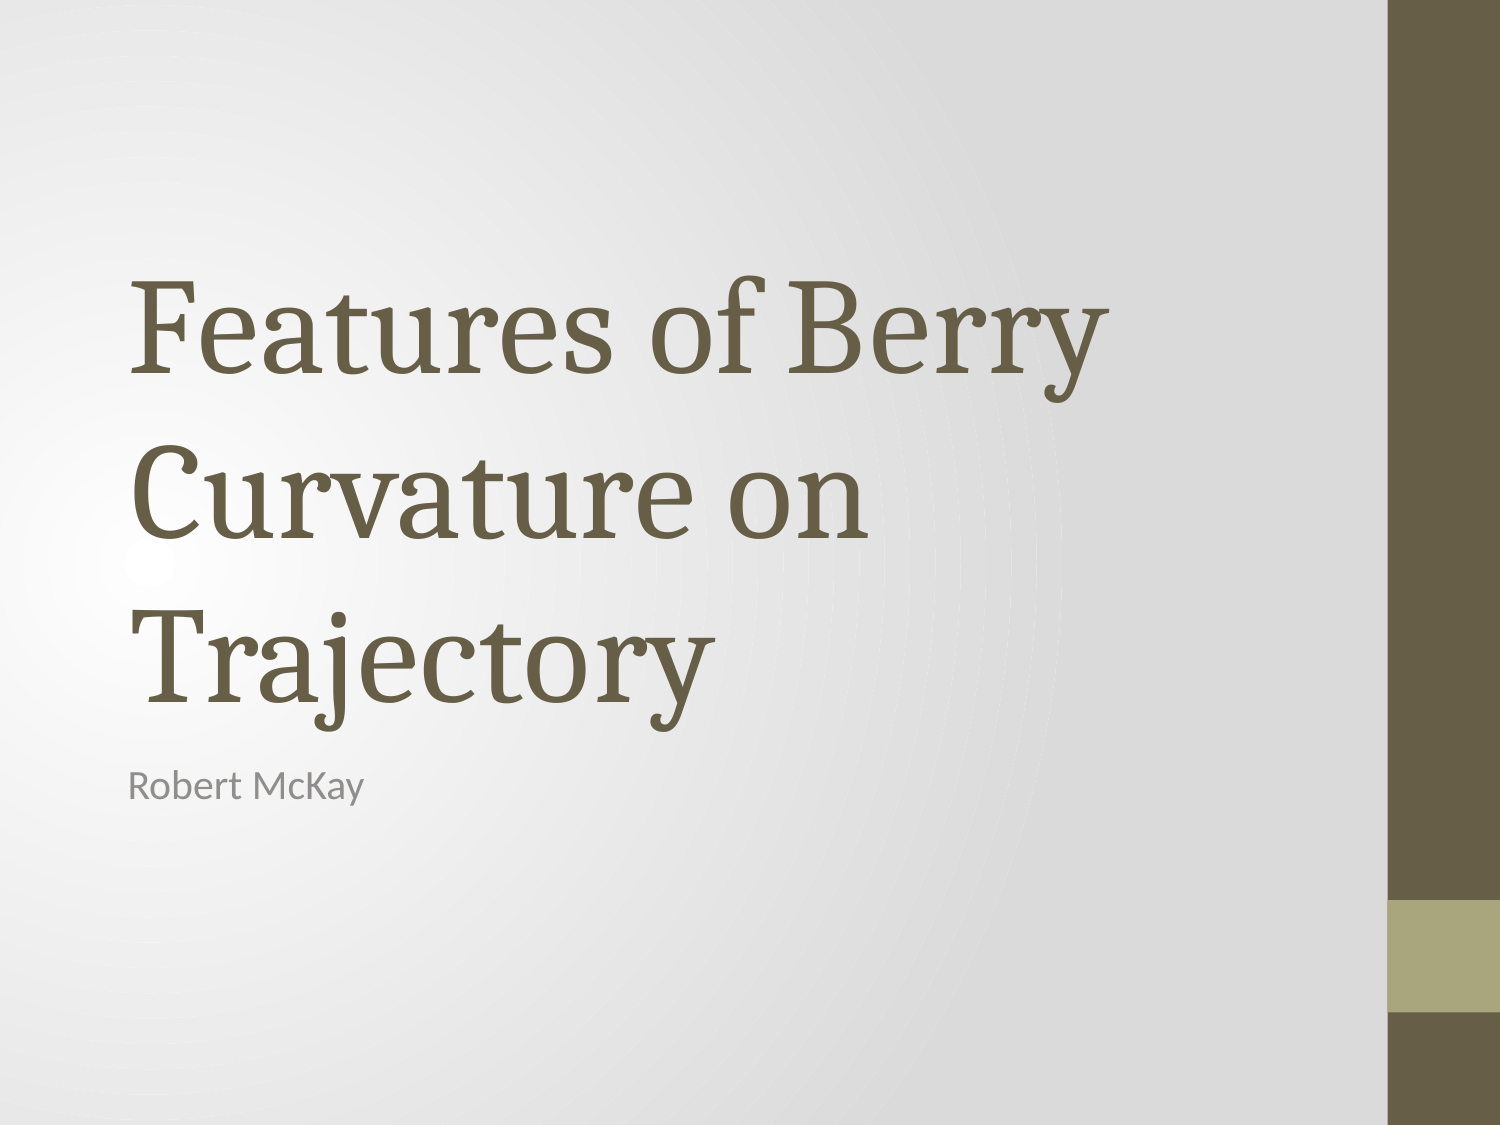

# Features of Berry Curvature on Trajectory
Robert McKay